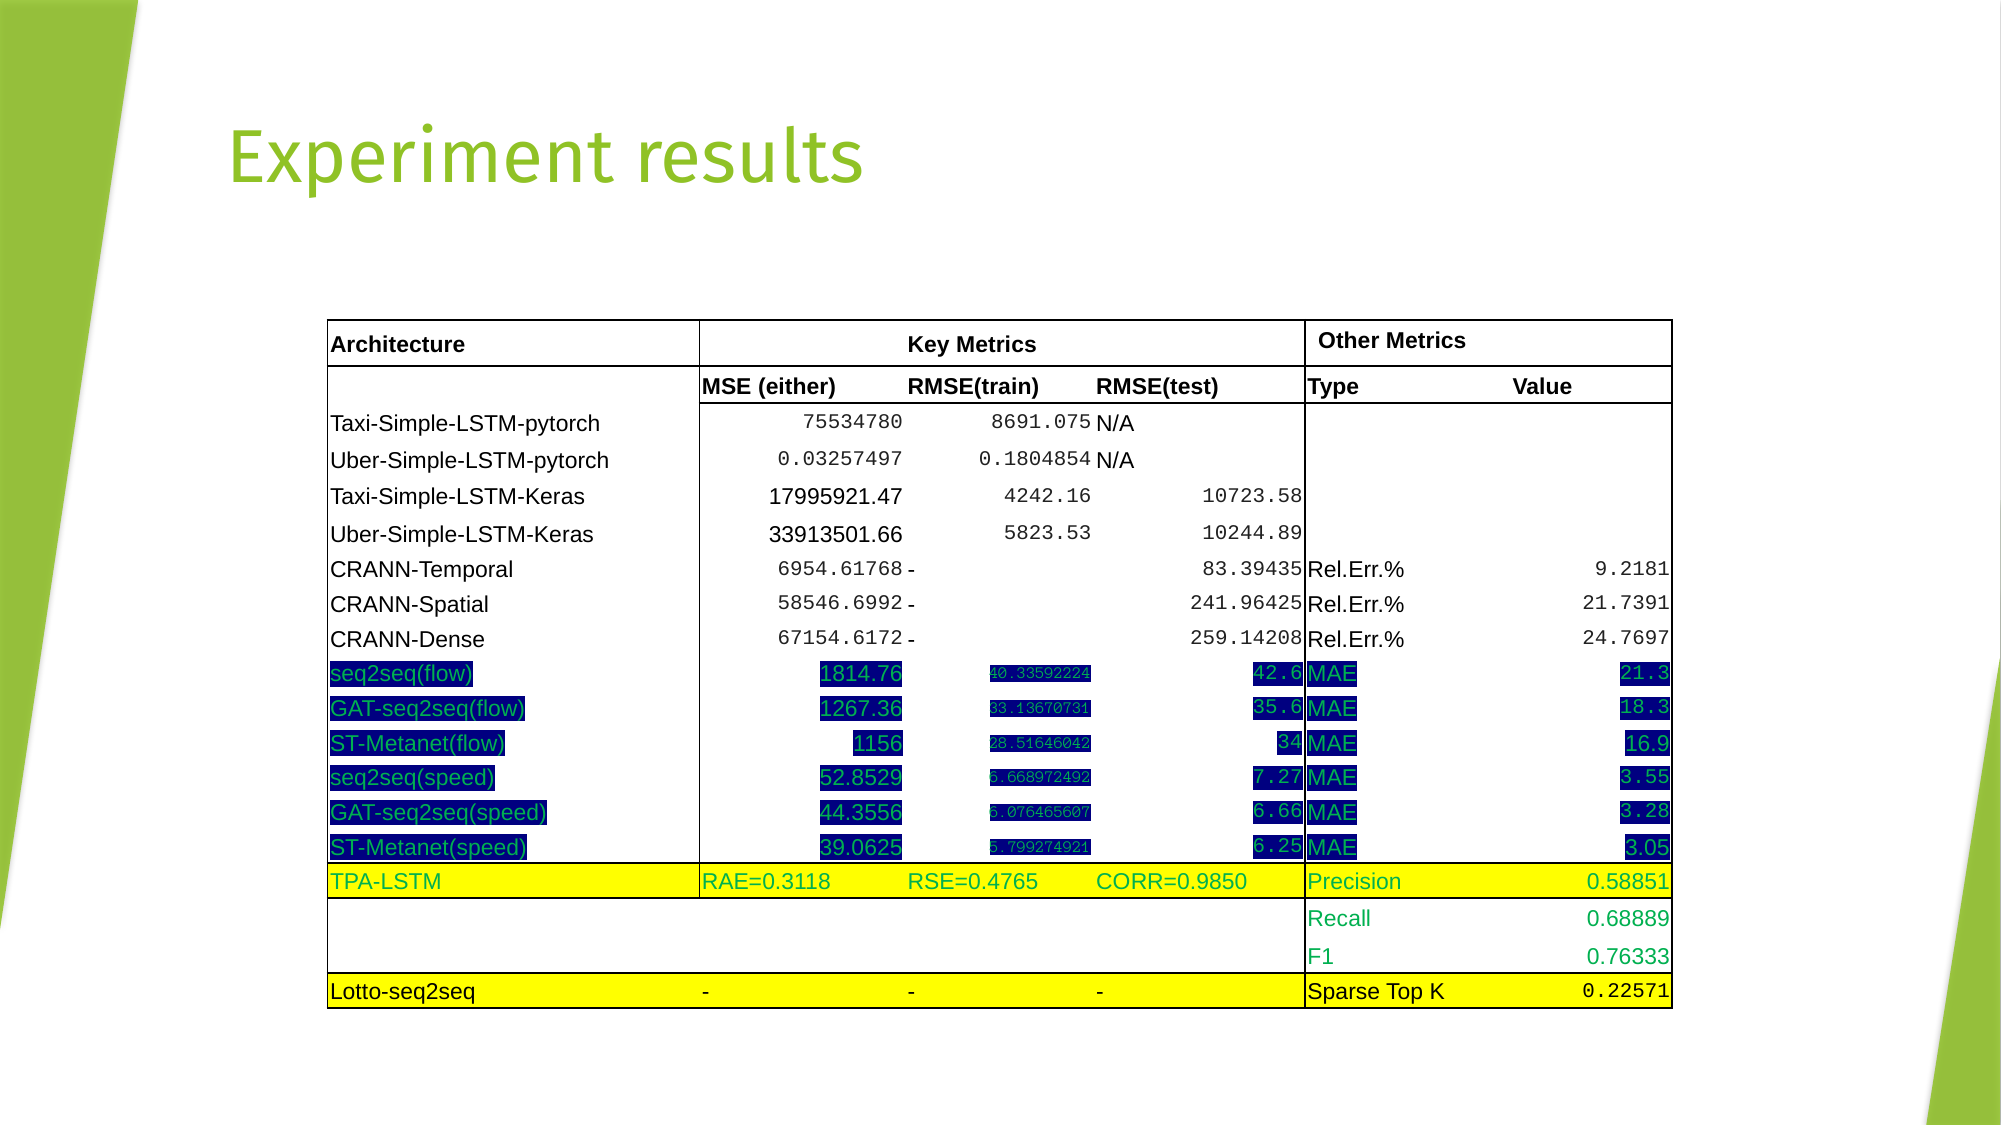

# Experiment results
| Architecture |  | Key Metrics |  | Other Metrics |  |
| --- | --- | --- | --- | --- | --- |
|  | MSE (either) | RMSE(train) | RMSE(test) | Type | Value |
| Taxi-Simple-LSTM-pytorch | 75534780 | 8691.075 | N/A |  |  |
| Uber-Simple-LSTM-pytorch | 0.03257497 | 0.1804854 | N/A |  |  |
| Taxi-Simple-LSTM-Keras | 17995921.47 | 4242.16 | 10723.58 |  |  |
| Uber-Simple-LSTM-Keras | 33913501.66 | 5823.53 | 10244.89 |  |  |
| CRANN-Temporal | 6954.61768 | - | 83.39435 | Rel.Err.% | 9.2181 |
| CRANN-Spatial | 58546.6992 | - | 241.96425 | Rel.Err.% | 21.7391 |
| CRANN-Dense | 67154.6172 | - | 259.14208 | Rel.Err.% | 24.7697 |
| seq2seq(flow) | 1814.76 | 40.33592224 | 42.6 | MAE | 21.3 |
| GAT-seq2seq(flow) | 1267.36 | 33.13670731 | 35.6 | MAE | 18.3 |
| ST-Metanet(flow) | 1156 | 28.51646042 | 34 | MAE | 16.9 |
| seq2seq(speed) | 52.8529 | 6.668972492 | 7.27 | MAE | 3.55 |
| GAT-seq2seq(speed) | 44.3556 | 6.076465607 | 6.66 | MAE | 3.28 |
| ST-Metanet(speed) | 39.0625 | 5.799274921 | 6.25 | MAE | 3.05 |
| TPA-LSTM | RAE=0.3118 | RSE=0.4765 | CORR=0.9850 | Precision | 0.58851 |
|  |  |  |  | Recall | 0.68889 |
|  |  |  |  | F1 | 0.76333 |
| Lotto-seq2seq | - | - | - | Sparse Top K | 0.22571 |